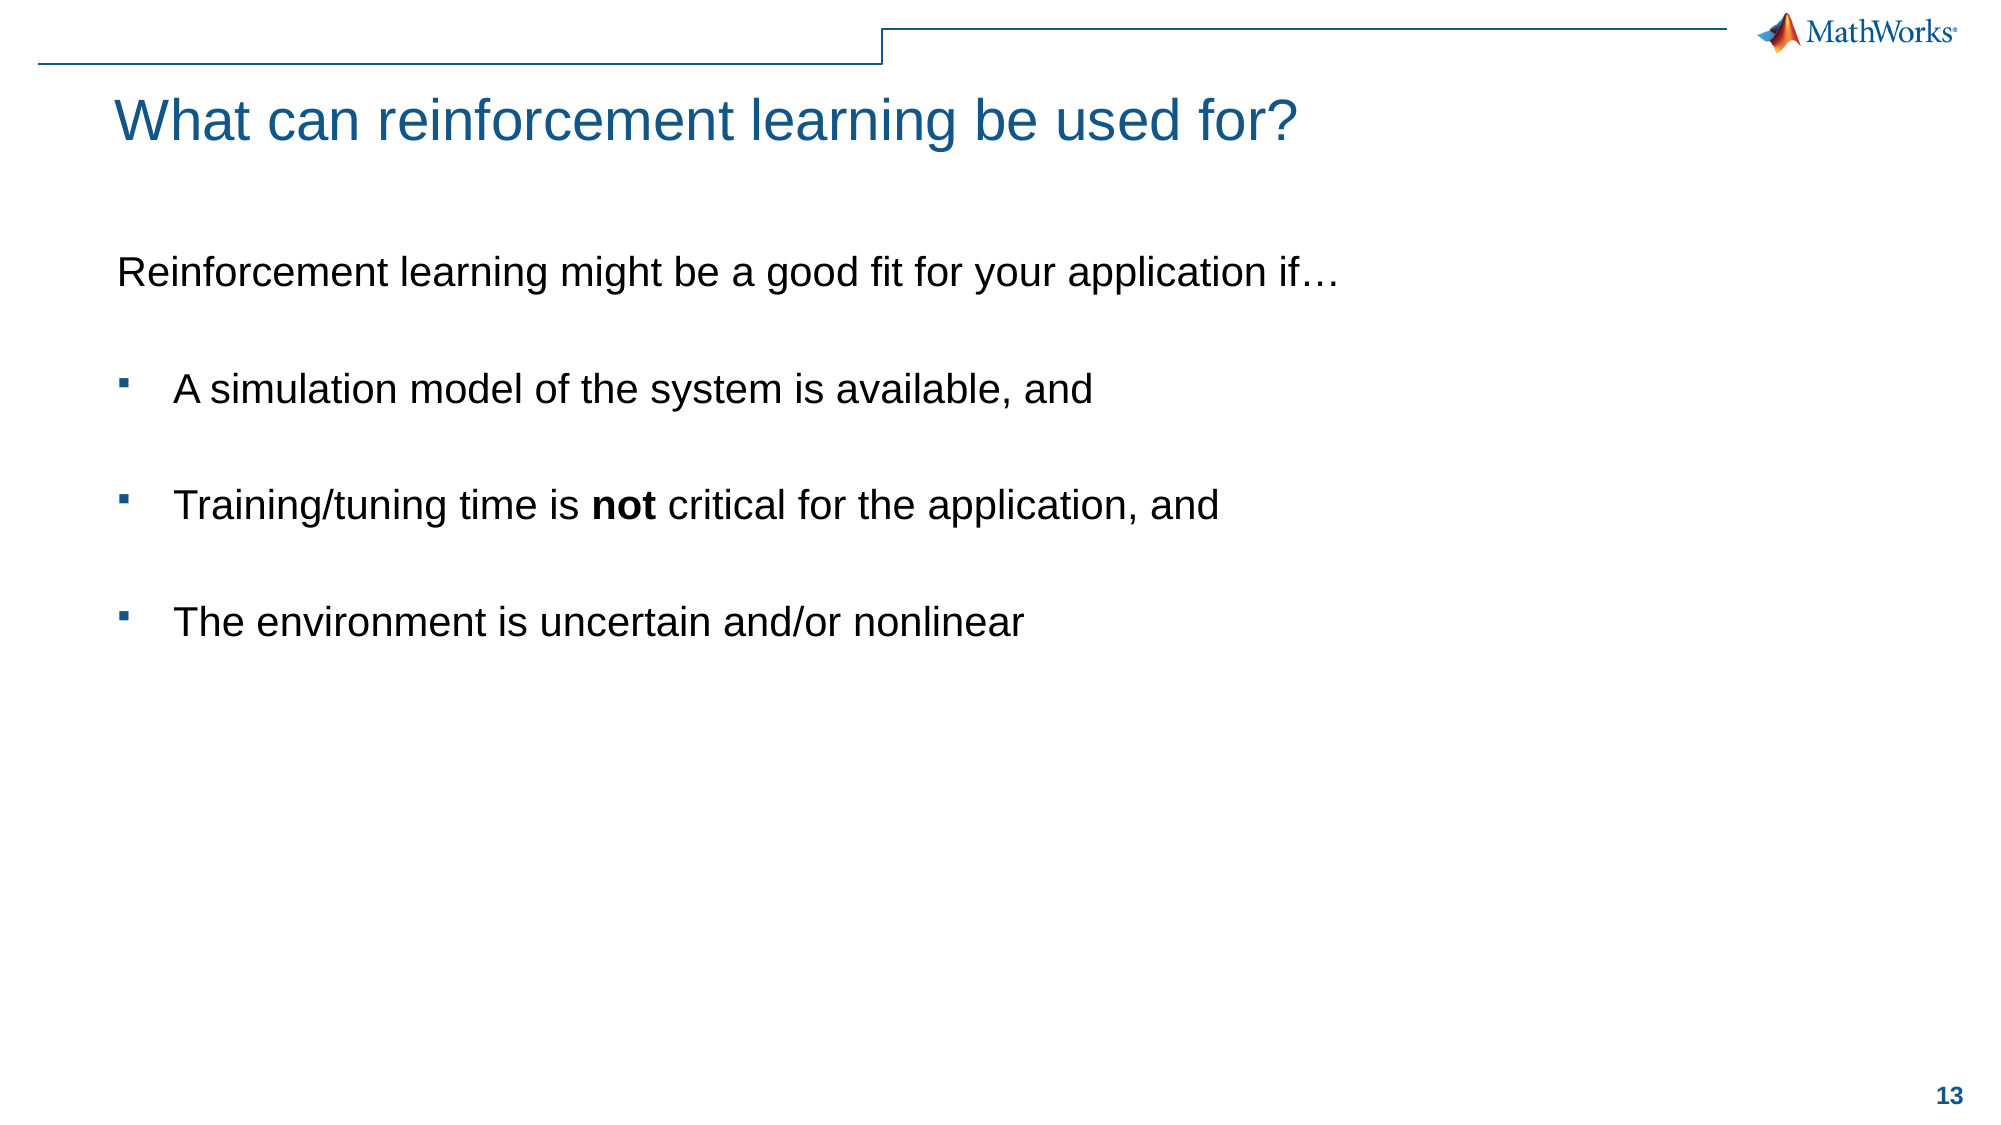

# What can reinforcement learning be used for?
Reinforcement learning might be a good fit for your application if…

A simulation model of the system is available, and

Training/tuning time is not critical for the application, and

The environment is uncertain and/or nonlinear